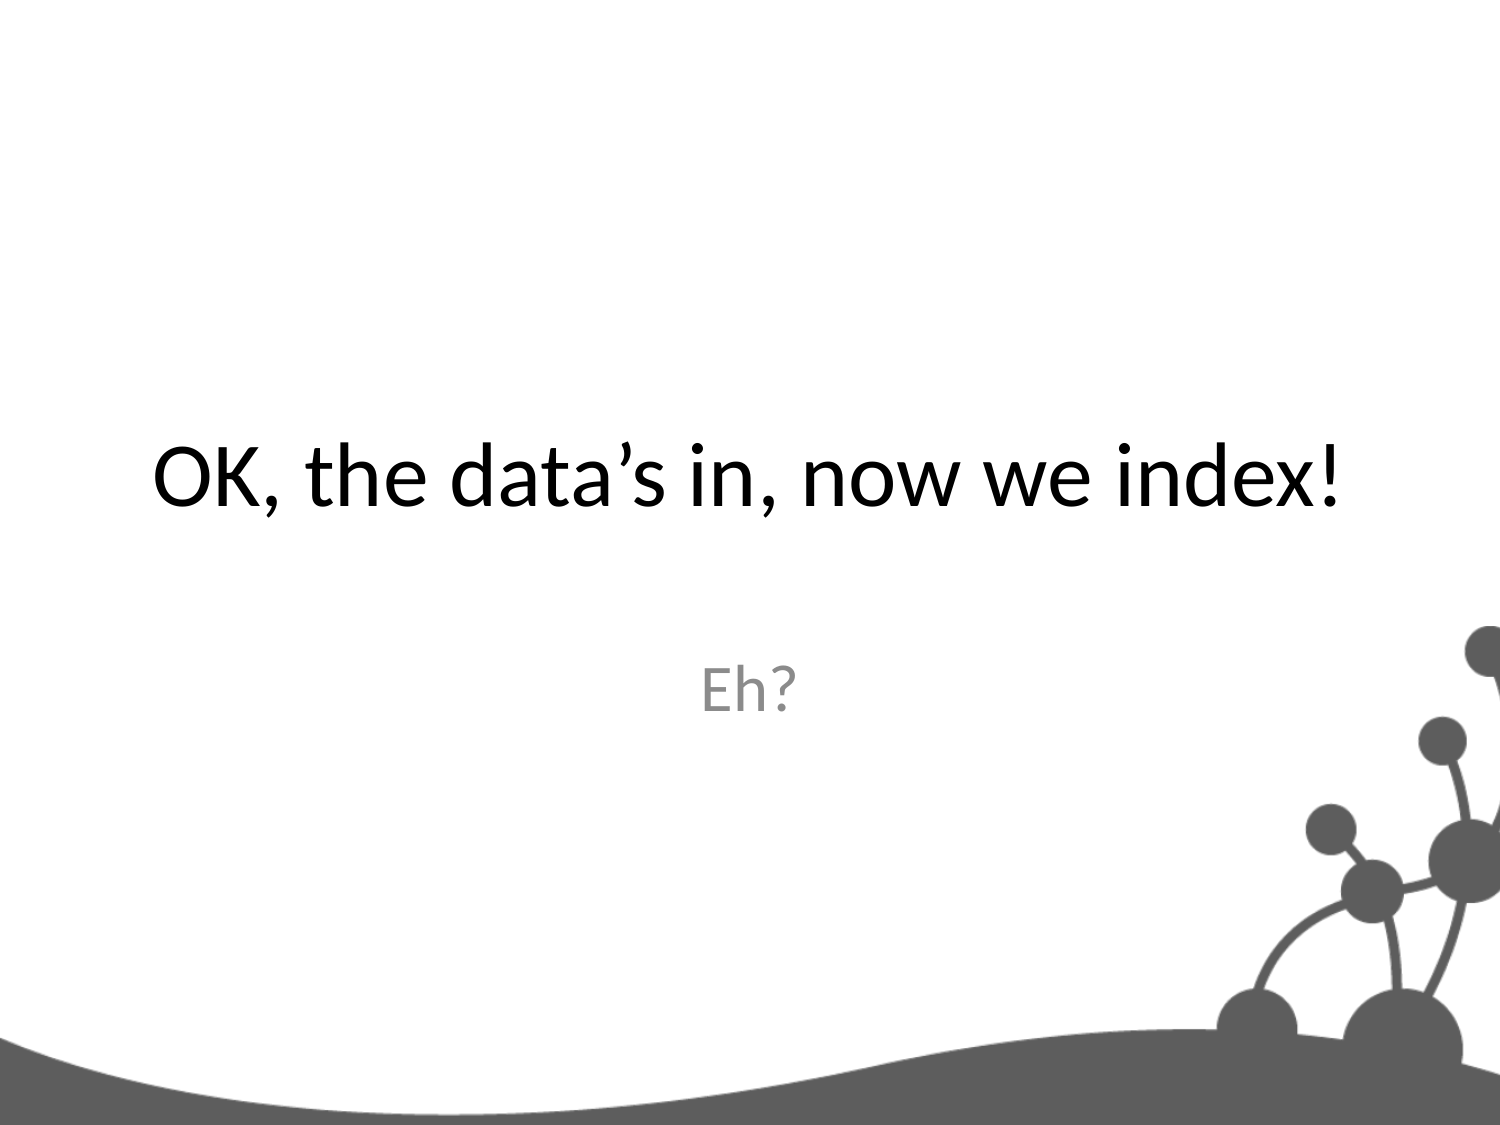

# OK, the data’s in, now we index!
Eh?